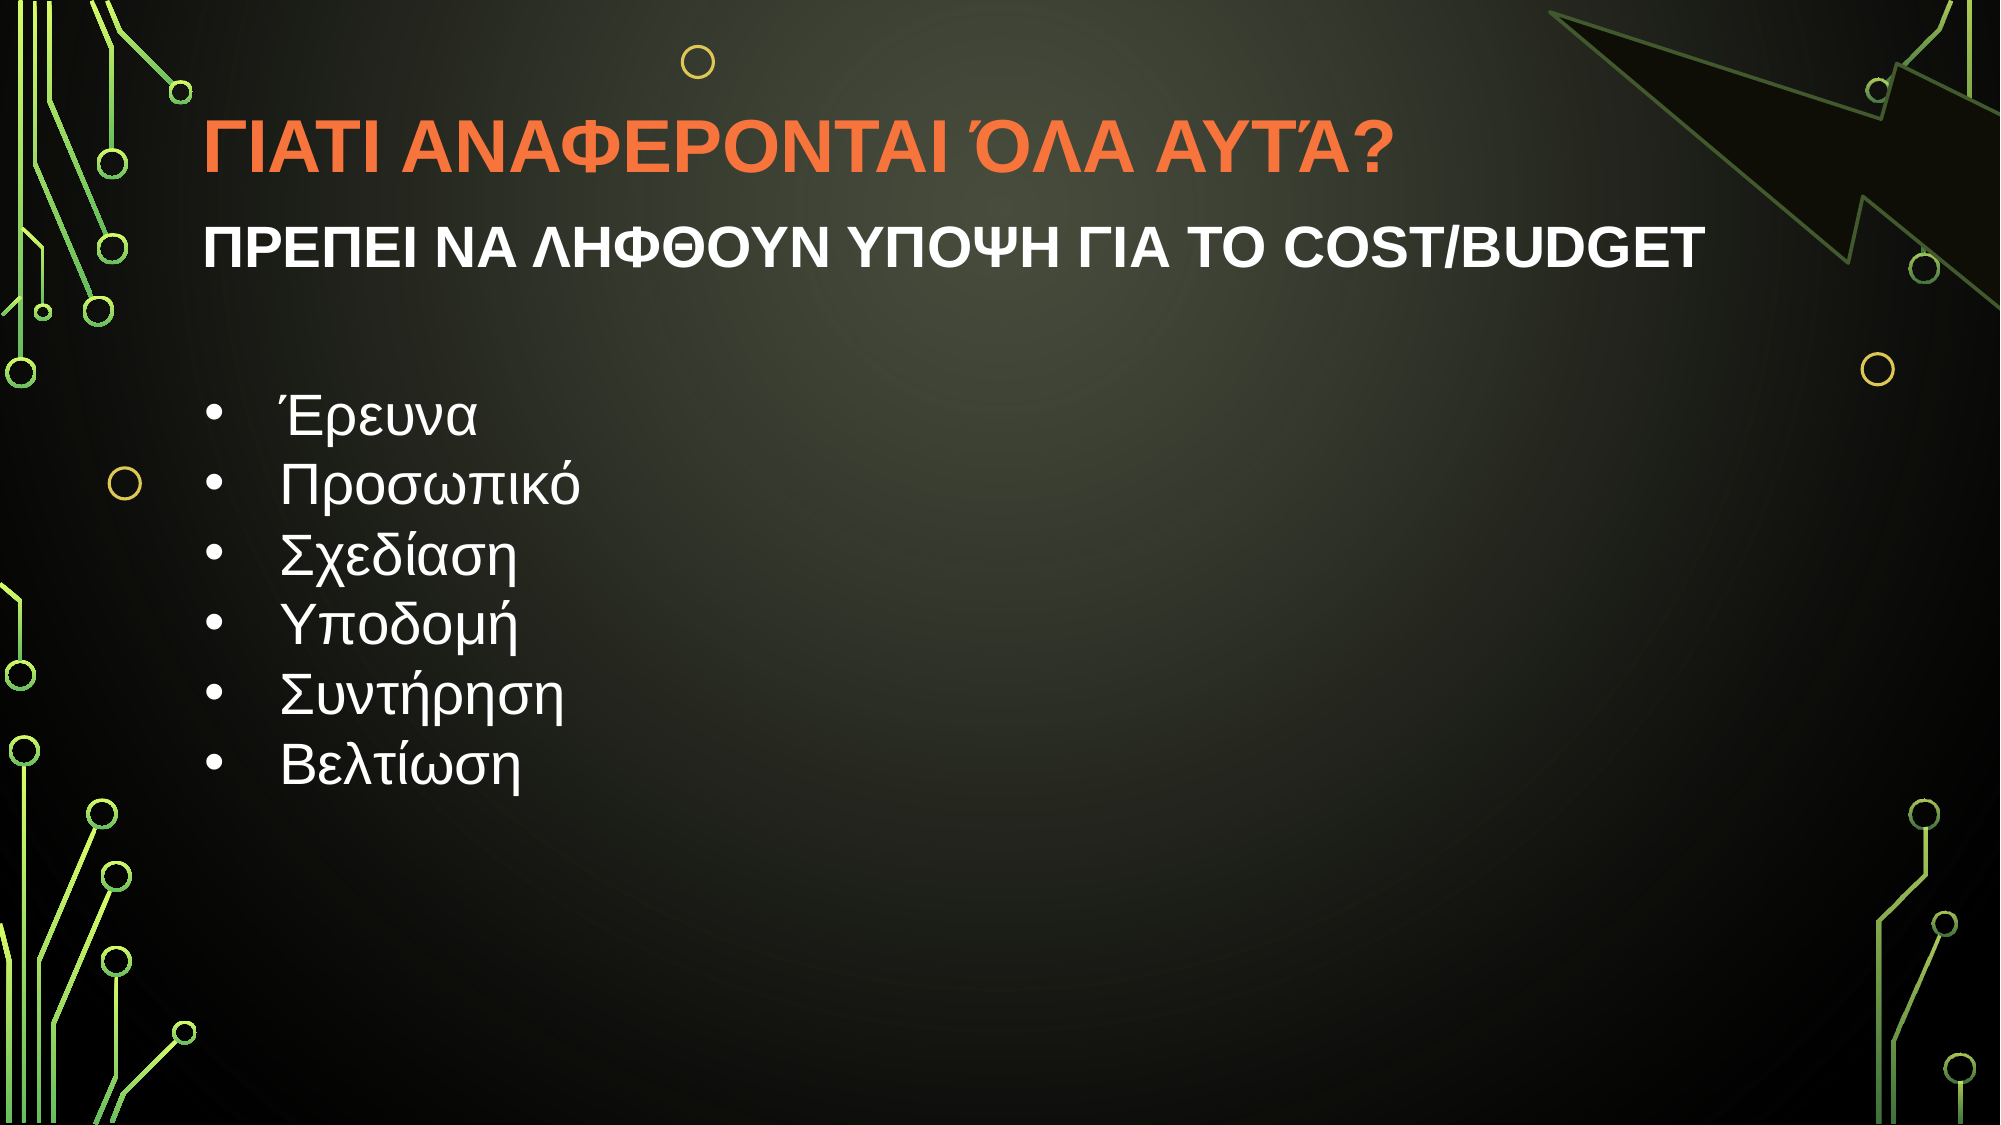

ΓΙΑΤΙ ΑΝΑΦΕΡΟΝΤΑΙ ΌΛΑ ΑΥΤΆ?
ΠΡΕΠΕΙ ΝΑ ΛΗΦΘΟΥΝ ΥΠΟΨΗ για το cost/budget

Έρευνα
Προσωπικό
Σχεδίαση
Υποδομή
Συντήρηση
Βελτίωση